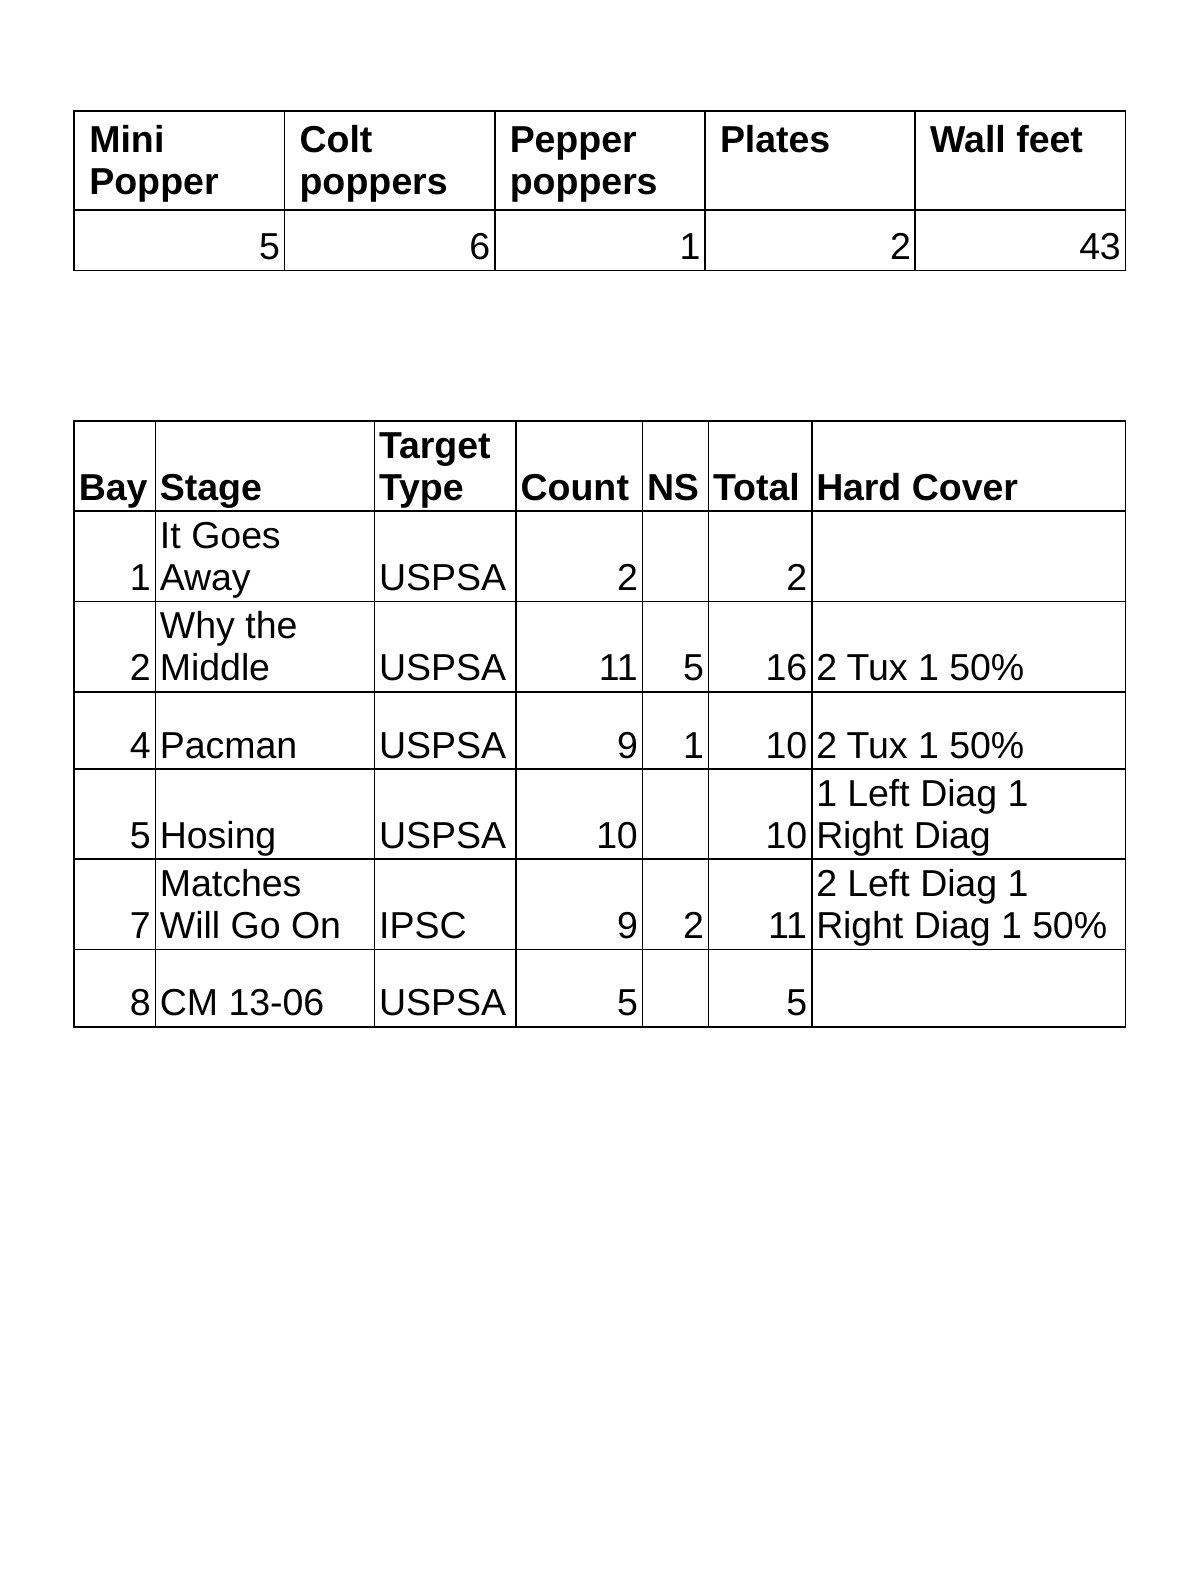

| Mini Popper | Colt poppers | Pepper poppers | Plates | Wall feet |
| --- | --- | --- | --- | --- |
| 5 | 6 | 1 | 2 | 43 |
| Bay | Stage | Target Type | Count | NS | Total | Hard Cover |
| --- | --- | --- | --- | --- | --- | --- |
| 1 | It Goes Away | USPSA | 2 |  | 2 |  |
| 2 | Why the Middle | USPSA | 11 | 5 | 16 | 2 Tux 1 50% |
| 4 | Pacman | USPSA | 9 | 1 | 10 | 2 Tux 1 50% |
| 5 | Hosing | USPSA | 10 |  | 10 | 1 Left Diag 1 Right Diag |
| 7 | Matches Will Go On | IPSC | 9 | 2 | 11 | 2 Left Diag 1 Right Diag 1 50% |
| 8 | CM 13-06 | USPSA | 5 |  | 5 |  |